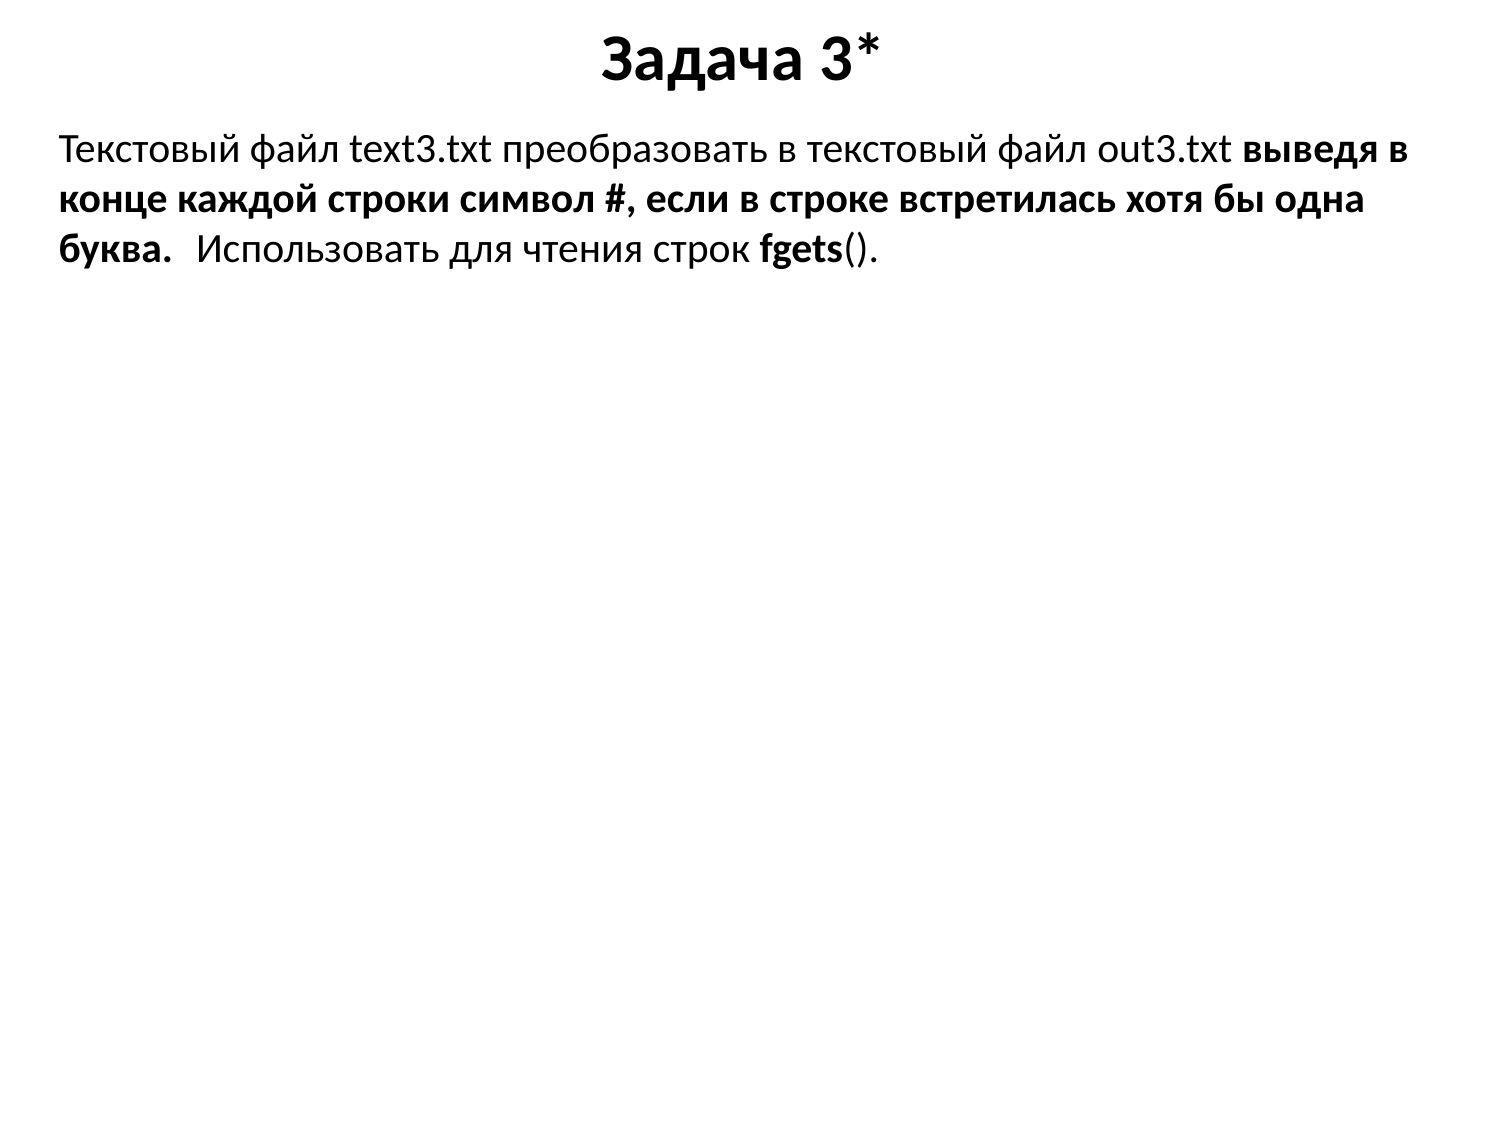

# Задача 3*
Текстовый файл text3.txt преобразовать в текстовый файл out3.txt выведя в конце каждой строки символ #, если в строке встретилась хотя бы одна буква. Использовать для чтения строк fgets().